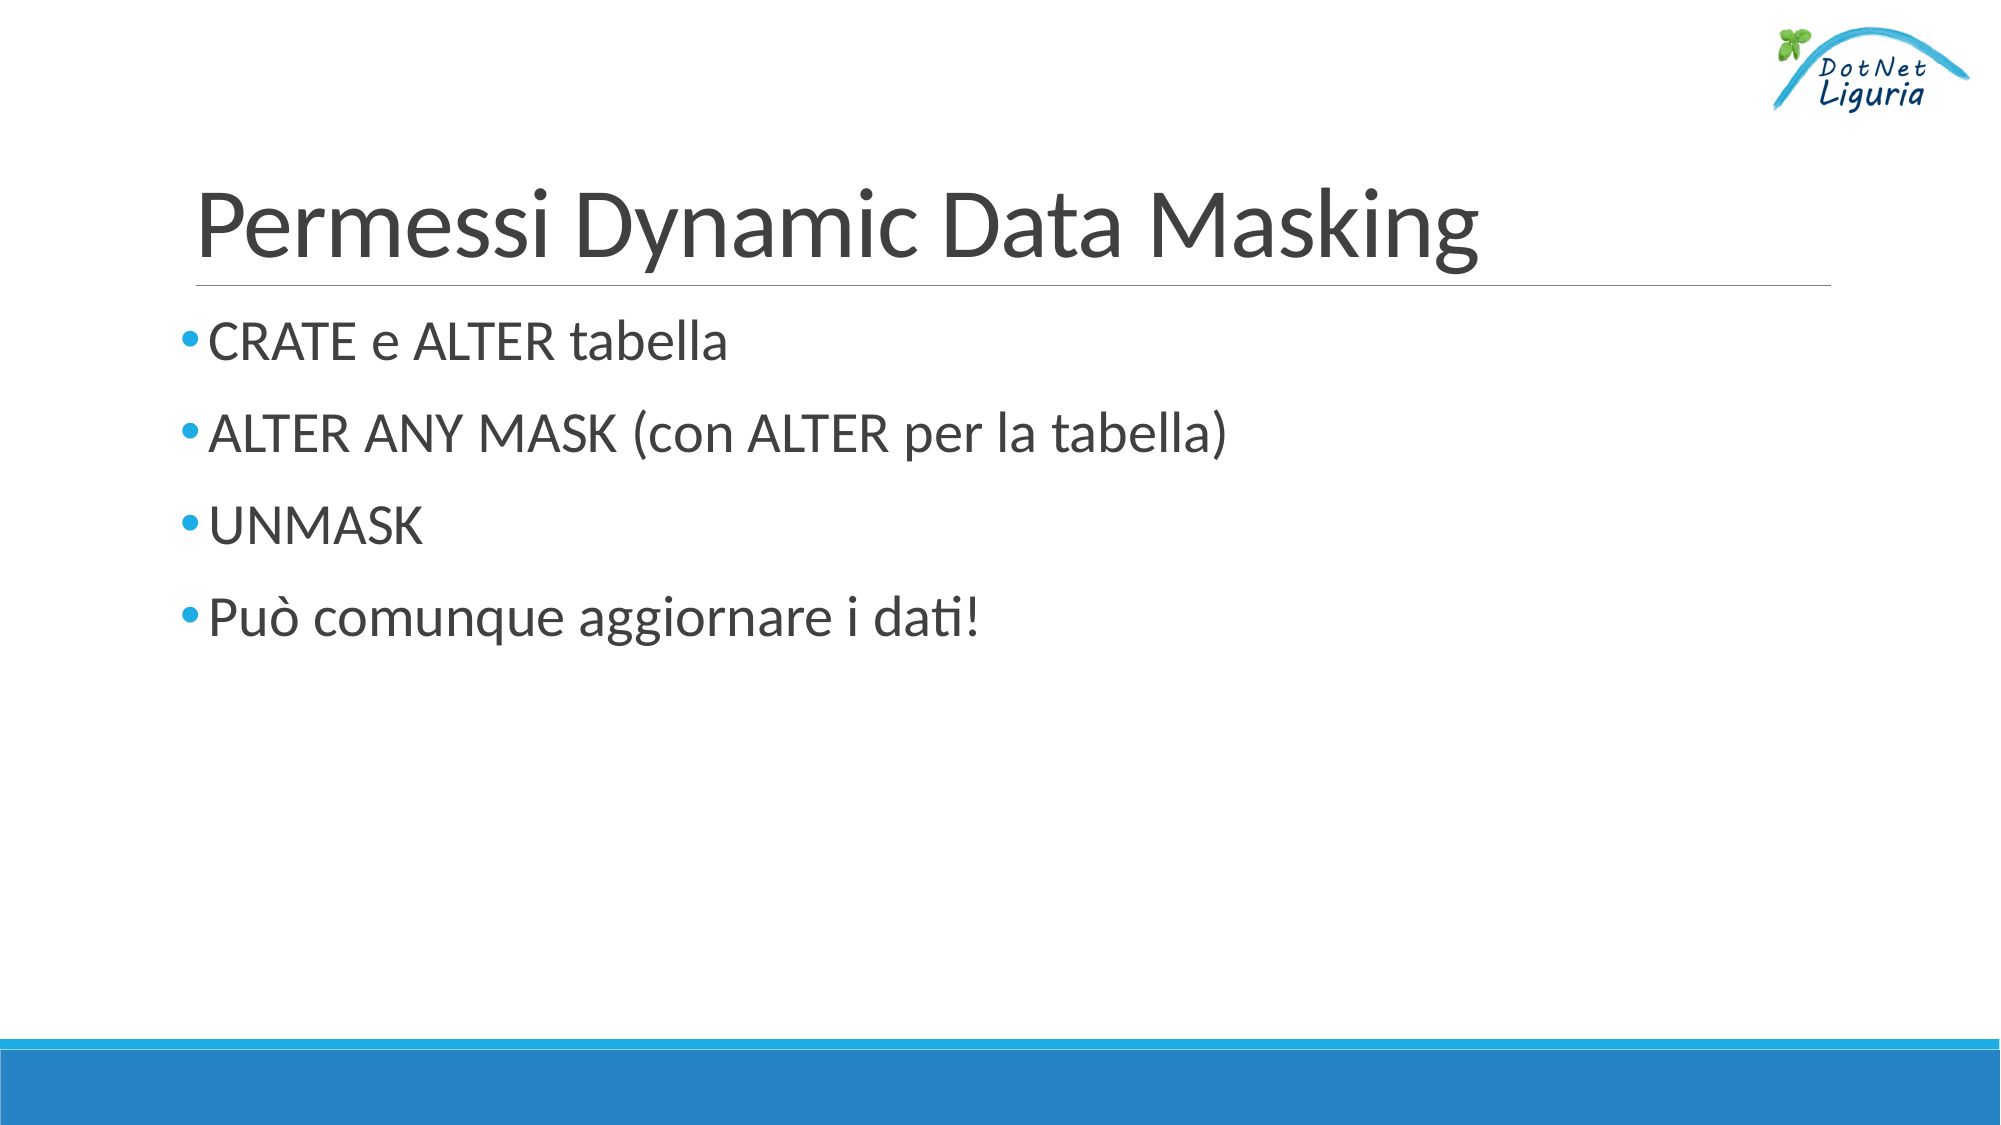

# Permessi Dynamic Data Masking
CRATE e ALTER tabella
ALTER ANY MASK (con ALTER per la tabella)
UNMASK
Può comunque aggiornare i dati!